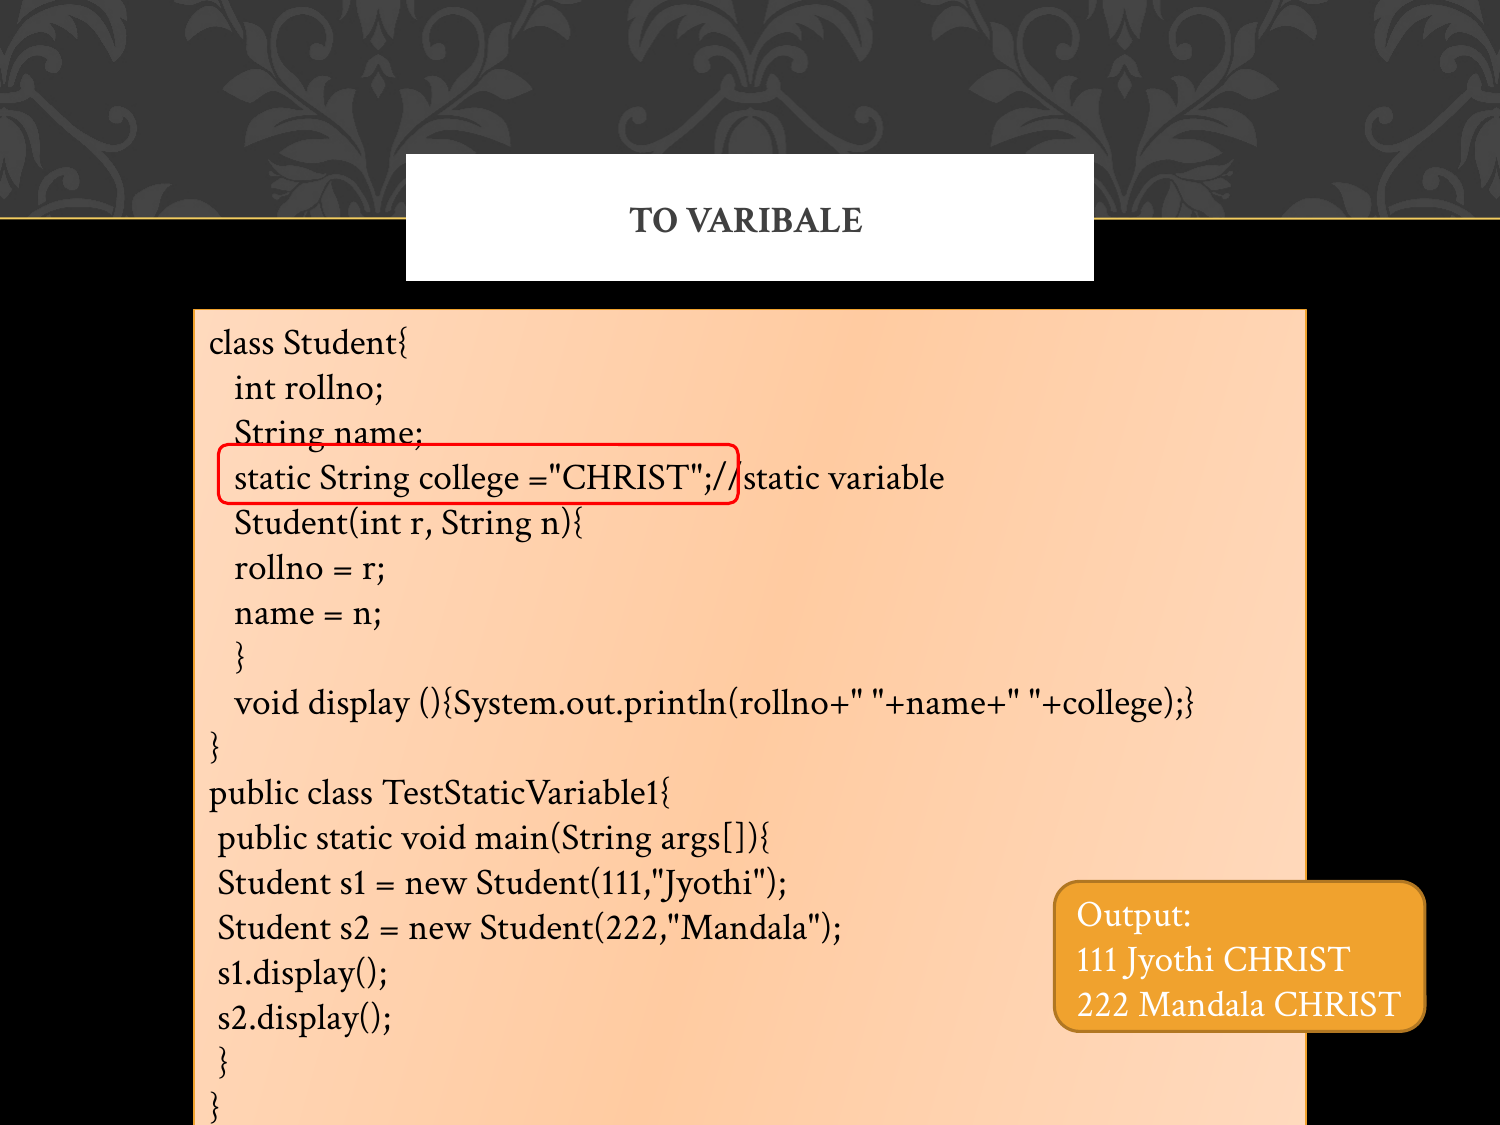

# to varibale
class Student{
   int rollno;
   String name;
   static String college ="CHRIST";//static variable
   Student(int r, String n){
   rollno = r;
   name = n;
   }
   void display (){System.out.println(rollno+" "+name+" "+college);}
}
public class TestStaticVariable1{
 public static void main(String args[]){
 Student s1 = new Student(111,"Jyothi");
 Student s2 = new Student(222,"Mandala");
 s1.display();
 s2.display();
 }
}

Output:
111 Jyothi CHRIST
222 Mandala CHRIST